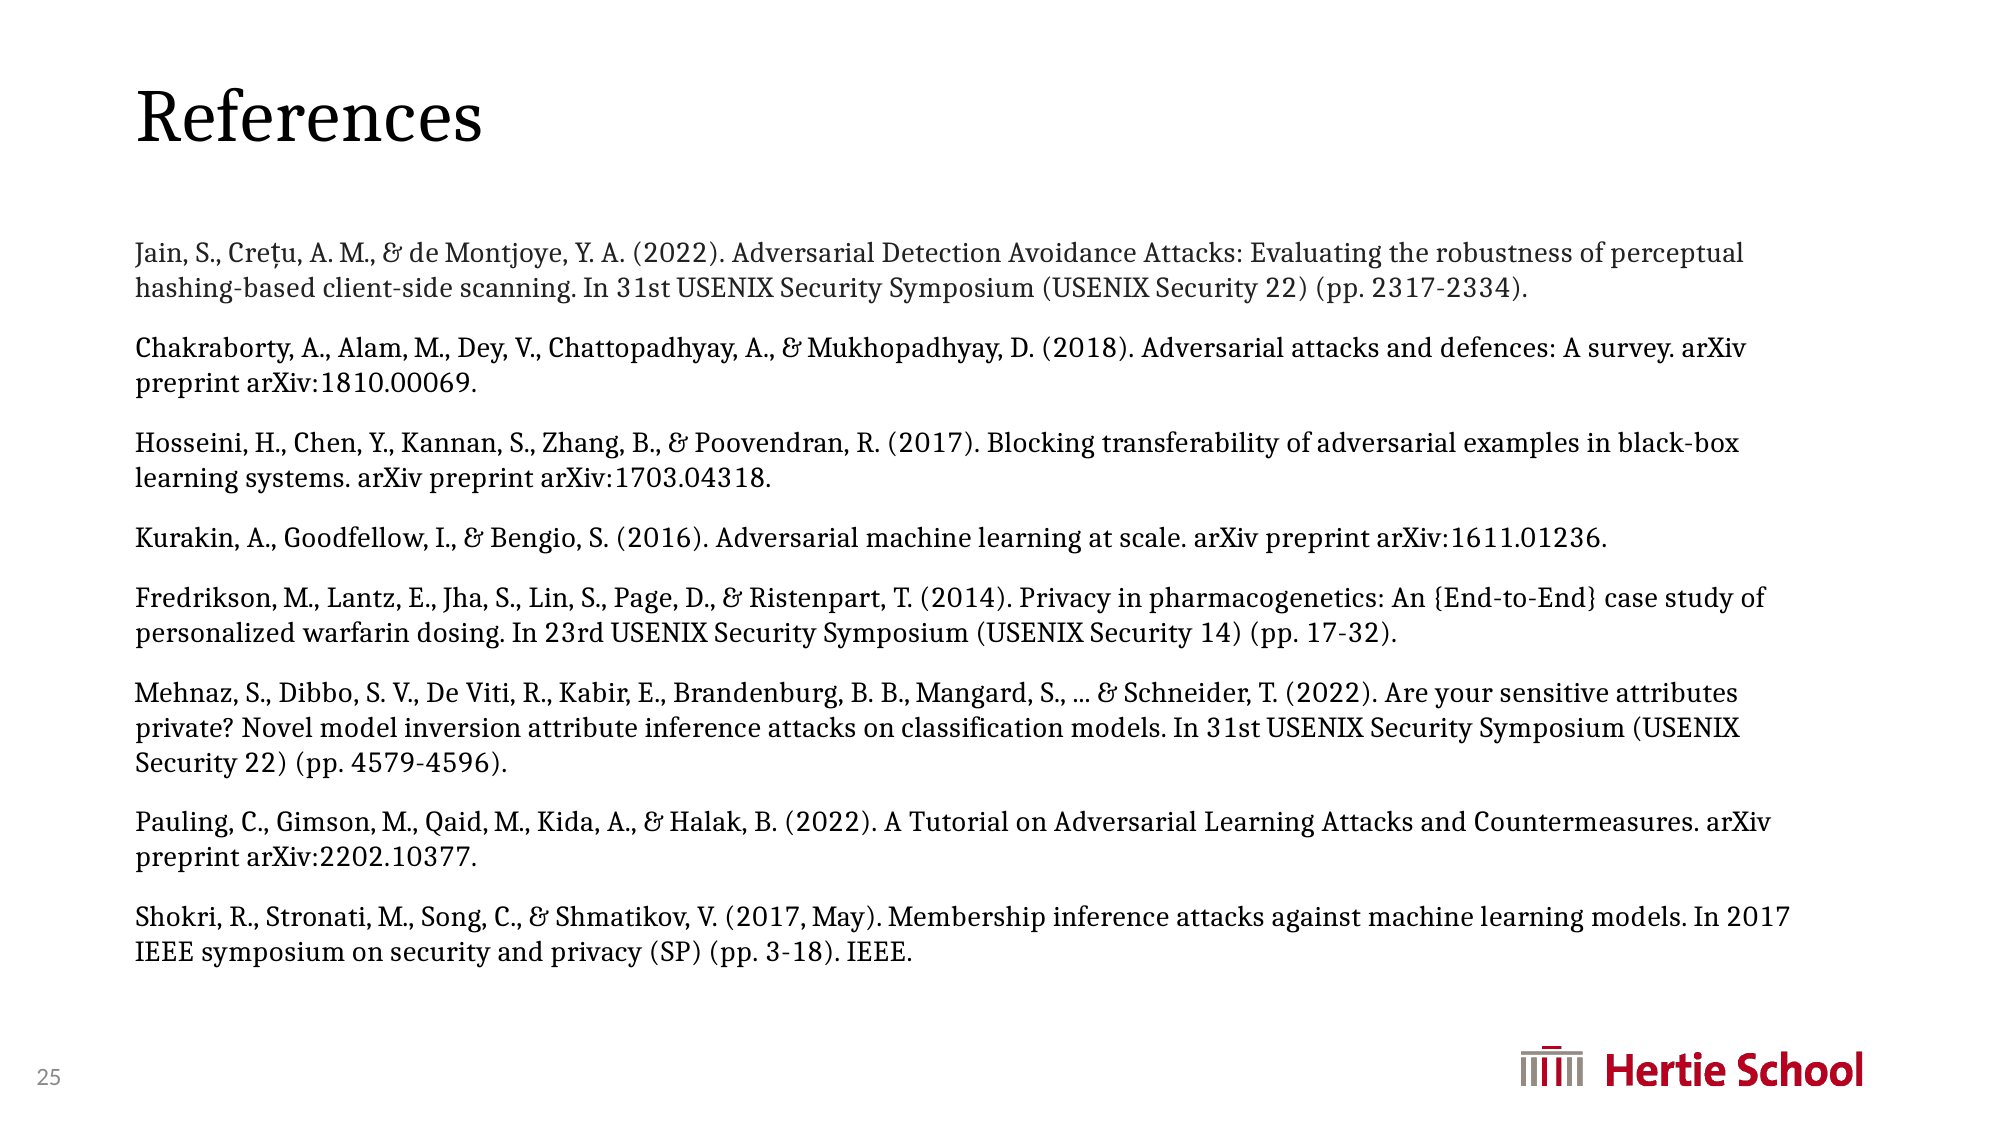

# References
Jain, S., Crețu, A. M., & de Montjoye, Y. A. (2022). Adversarial Detection Avoidance Attacks: Evaluating the robustness of perceptual hashing-based client-side scanning. In 31st USENIX Security Symposium (USENIX Security 22) (pp. 2317-2334).
Chakraborty, A., Alam, M., Dey, V., Chattopadhyay, A., & Mukhopadhyay, D. (2018). Adversarial attacks and defences: A survey. arXiv preprint arXiv:1810.00069.
Hosseini, H., Chen, Y., Kannan, S., Zhang, B., & Poovendran, R. (2017). Blocking transferability of adversarial examples in black-box learning systems. arXiv preprint arXiv:1703.04318.
Kurakin, A., Goodfellow, I., & Bengio, S. (2016). Adversarial machine learning at scale. arXiv preprint arXiv:1611.01236.
Fredrikson, M., Lantz, E., Jha, S., Lin, S., Page, D., & Ristenpart, T. (2014). Privacy in pharmacogenetics: An {End-to-End} case study of personalized warfarin dosing. In 23rd USENIX Security Symposium (USENIX Security 14) (pp. 17-32).
Mehnaz, S., Dibbo, S. V., De Viti, R., Kabir, E., Brandenburg, B. B., Mangard, S., ... & Schneider, T. (2022). Are your sensitive attributes private? Novel model inversion attribute inference attacks on classification models. In 31st USENIX Security Symposium (USENIX Security 22) (pp. 4579-4596).
Pauling, C., Gimson, M., Qaid, M., Kida, A., & Halak, B. (2022). A Tutorial on Adversarial Learning Attacks and Countermeasures. arXiv preprint arXiv:2202.10377.
Shokri, R., Stronati, M., Song, C., & Shmatikov, V. (2017, May). Membership inference attacks against machine learning models. In 2017 IEEE symposium on security and privacy (SP) (pp. 3-18). IEEE.